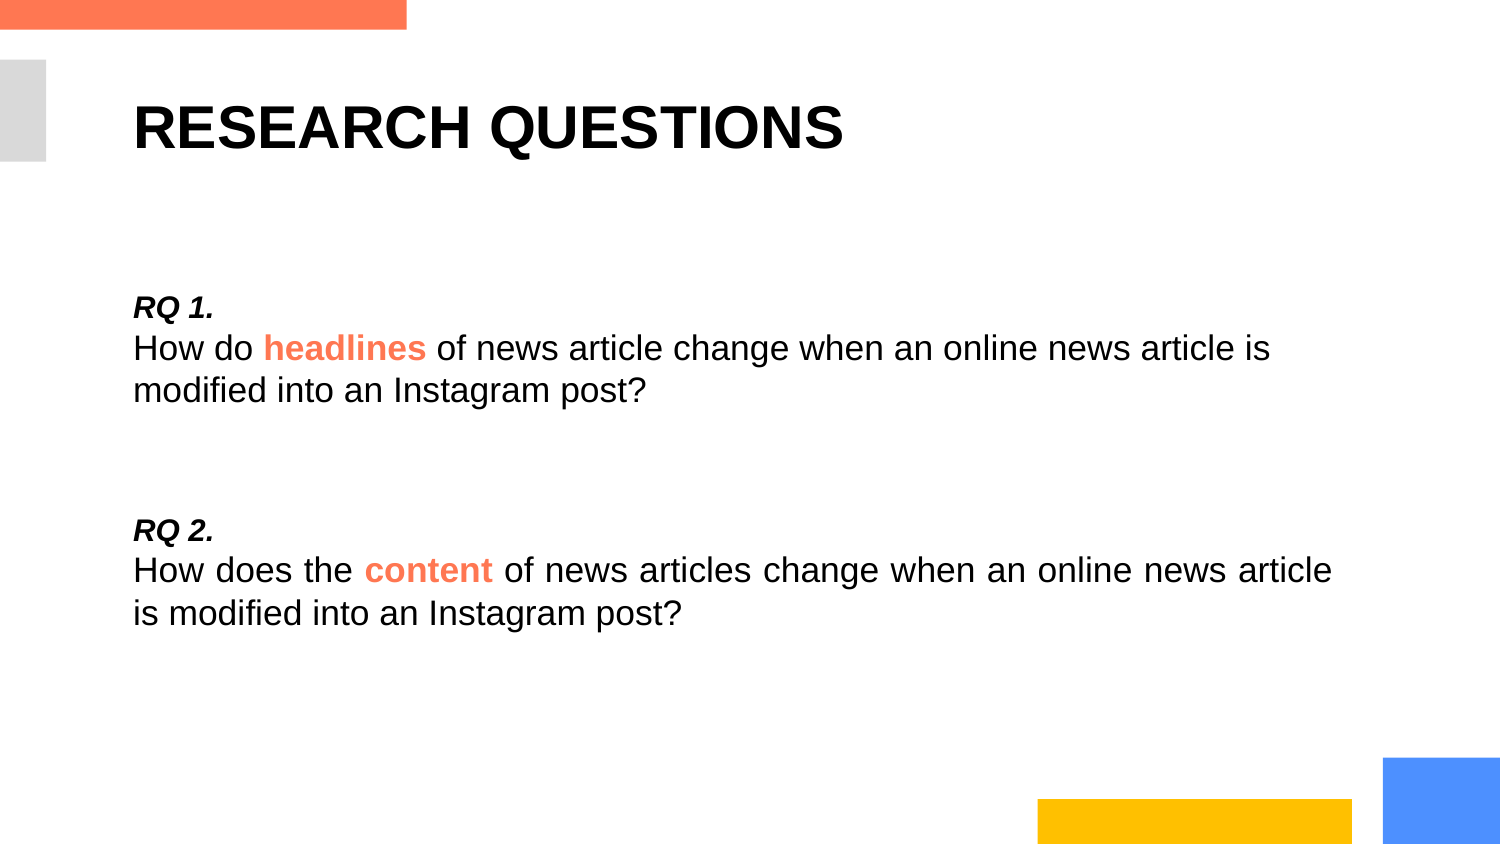

# RESEARCH QUESTIONS
RQ 1.
How do headlines of news article change when an online news article is modified into an Instagram post?

RQ 2.
How does the content of news articles change when an online news article is modified into an Instagram post?